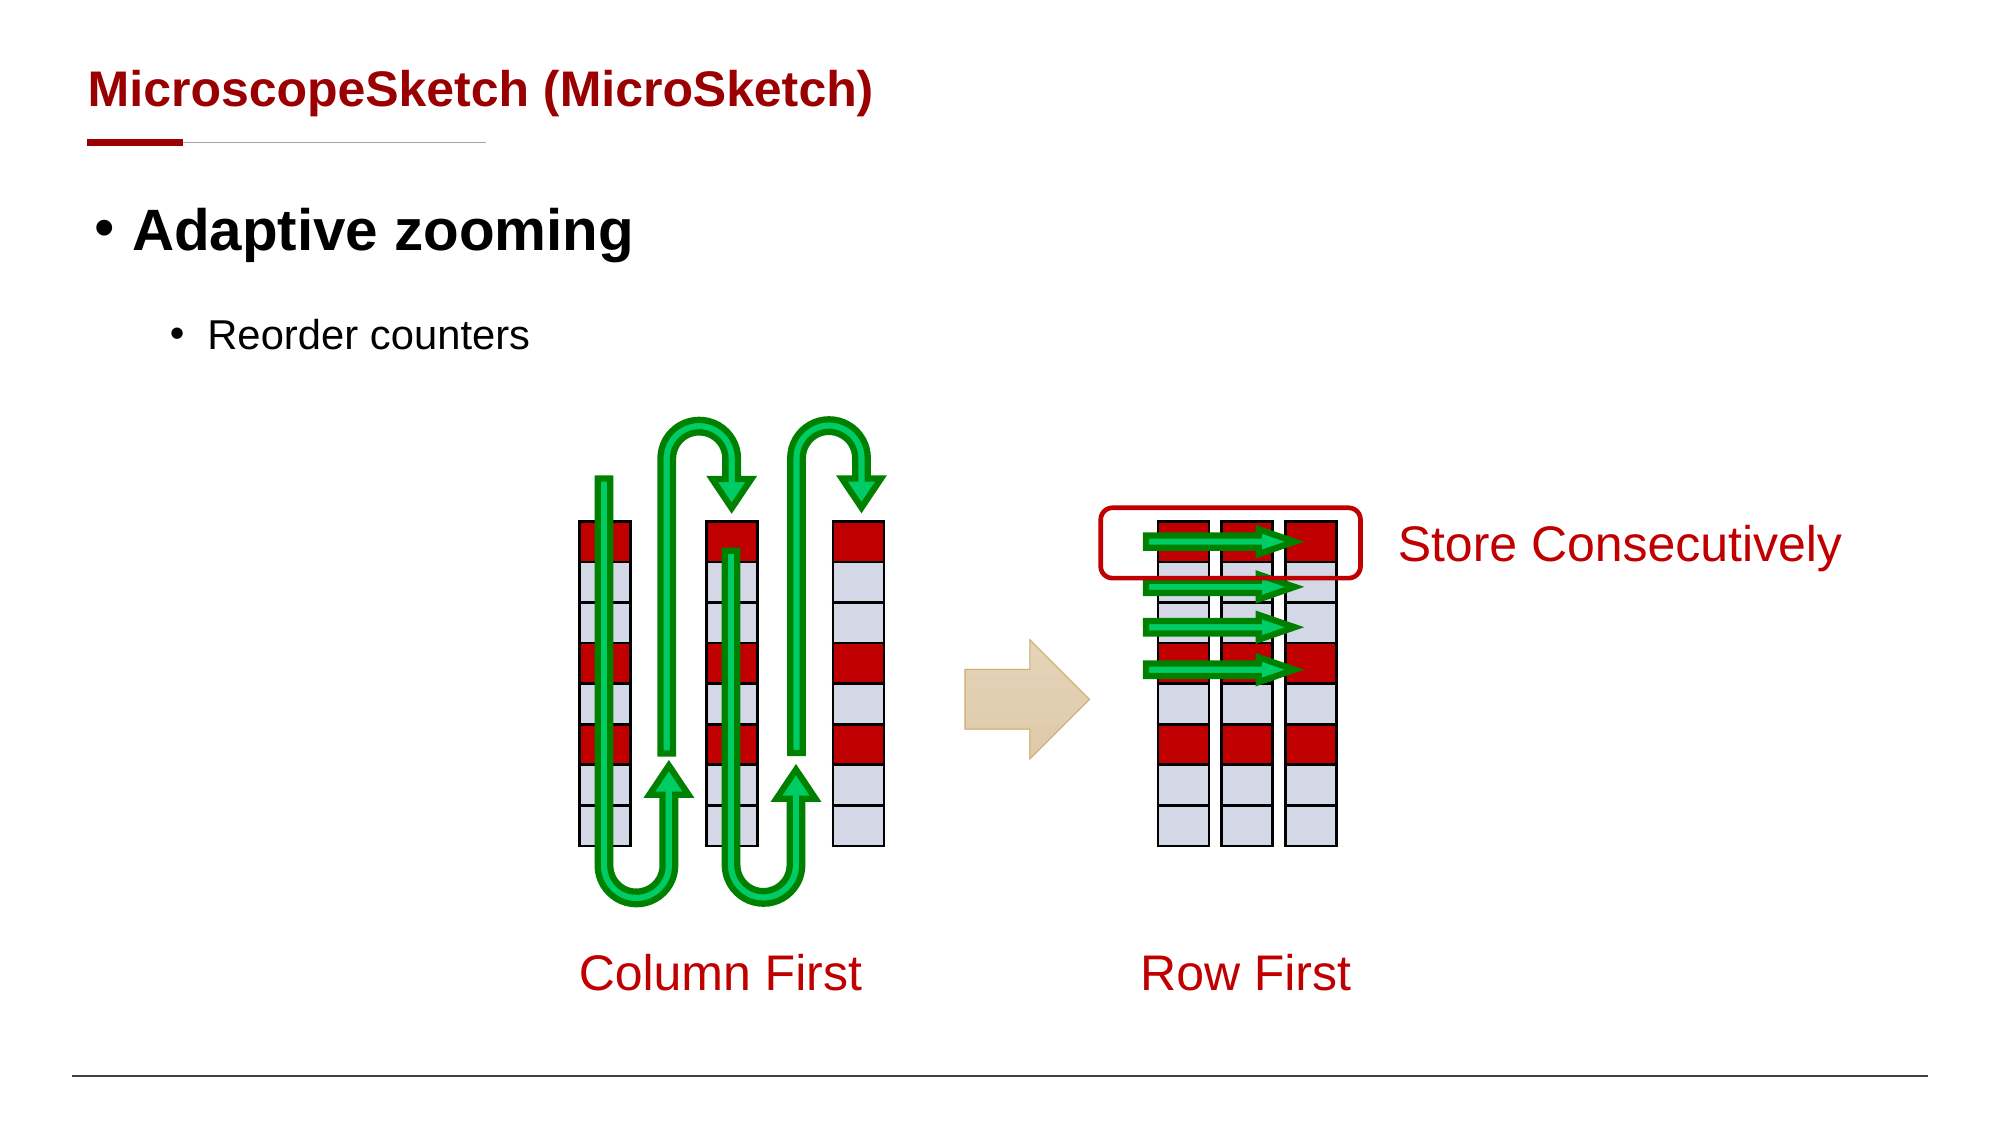

# MicroscopeSketch (MicroSketch)
Adaptive zooming
Reorder counters

Store Consecutively

|  |
| --- |
|  |
|  |
|  |
|  |
|  |
|  |
|  |
|  |
| --- |
|  |
|  |
|  |
|  |
|  |
|  |
|  |
|  |
| --- |
|  |
|  |
|  |
|  |
|  |
|  |
|  |
|  |
| --- |
|  |
|  |
|  |
|  |
|  |
|  |
|  |
|  |
| --- |
|  |
|  |
|  |
|  |
|  |
|  |
|  |
|  |
| --- |
|  |
|  |
|  |
|  |
|  |
|  |
|  |

Column First
Row First